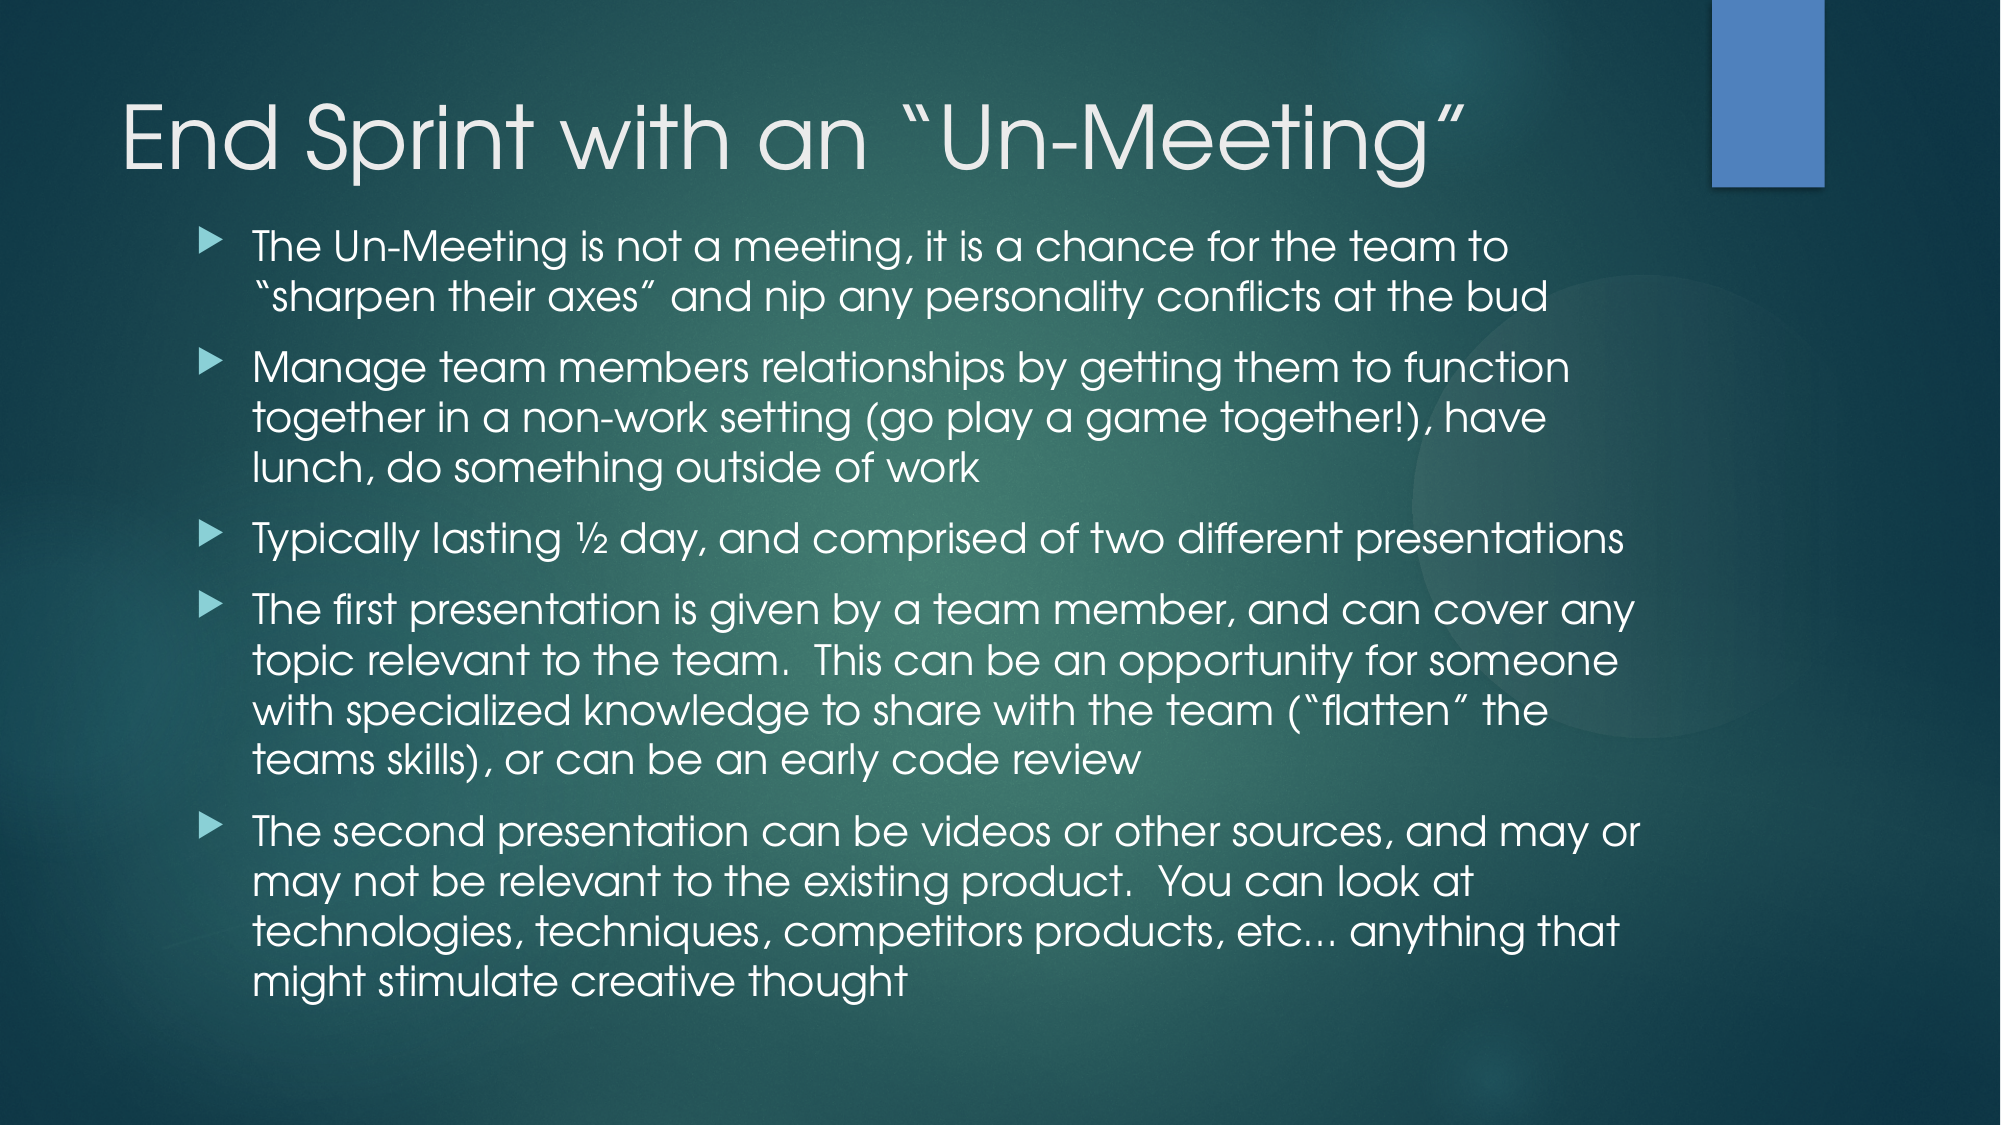

End Sprint with an “Un-Meeting”
The Un-Meeting is not a meeting, it is a chance for the team to “sharpen their axes” and nip any personality conflicts at the bud
Manage team members relationships by getting them to function together in a non-work setting (go play a game together!), have lunch, do something outside of work
Typically lasting ½ day, and comprised of two different presentations
The first presentation is given by a team member, and can cover any topic relevant to the team.  This can be an opportunity for someone with specialized knowledge to share with the team (“flatten” the teams skills), or can be an early code review
The second presentation can be videos or other sources, and may or may not be relevant to the existing product.  You can look at technologies, techniques, competitors products, etc… anything that might stimulate creative thought